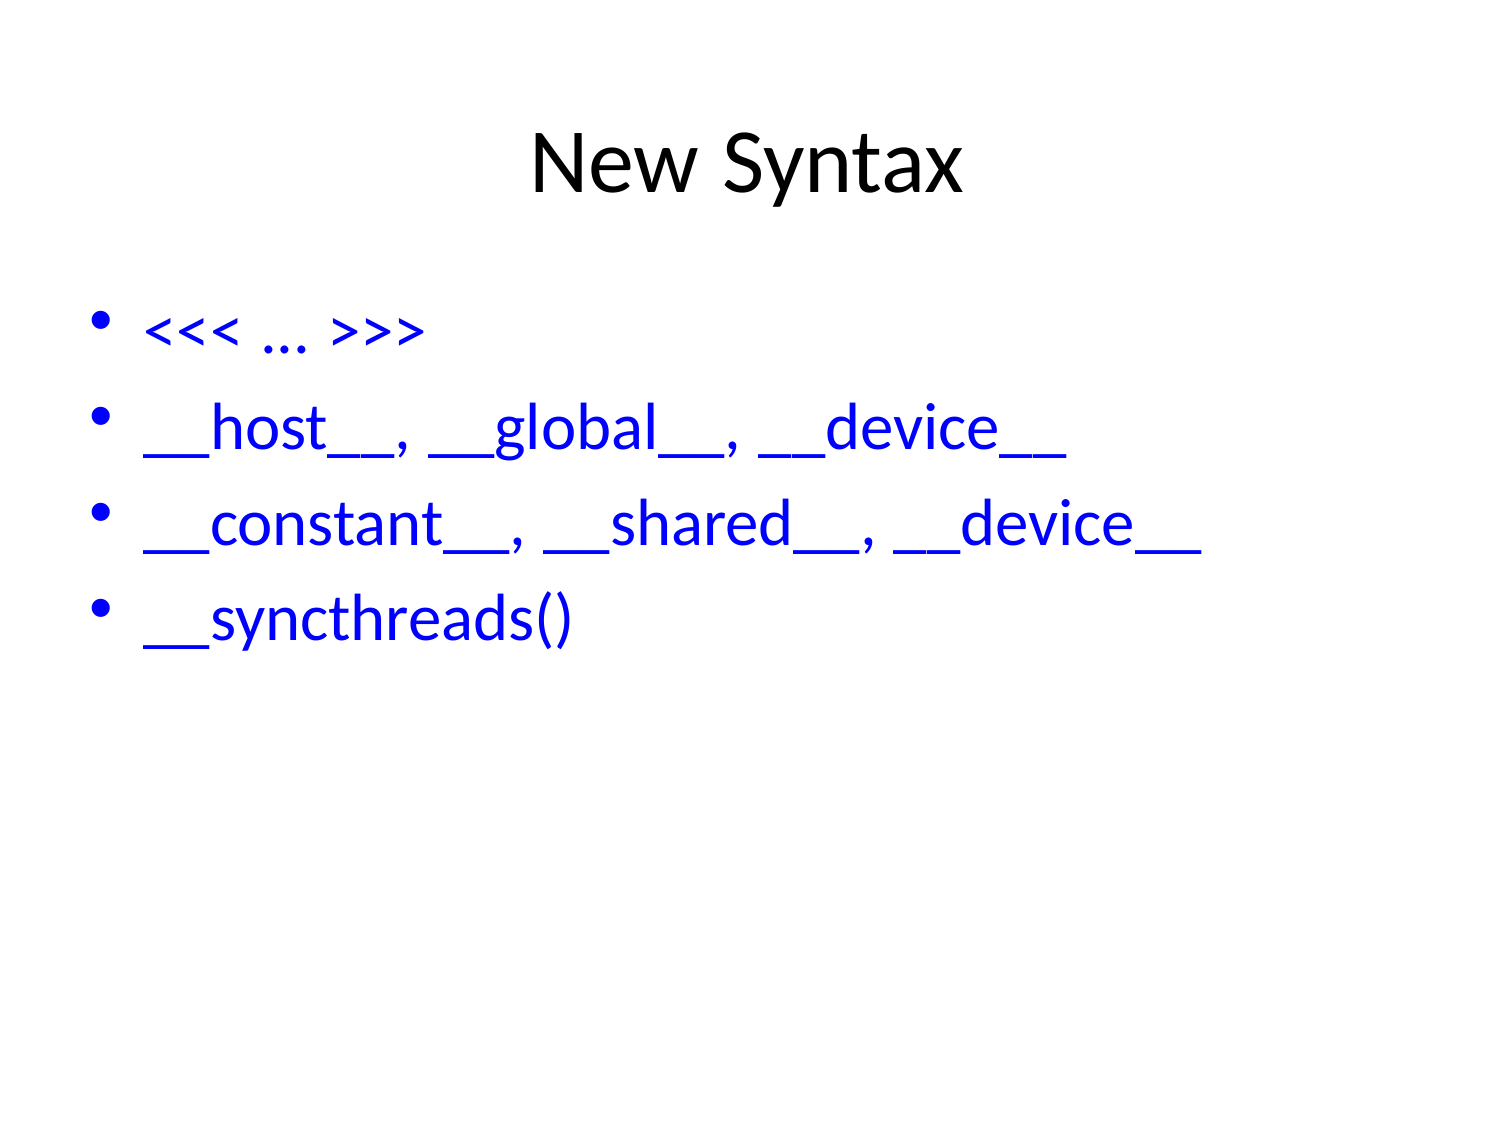

New Syntax

<<< ... >>>

__host__, __global__, __device__

__constant__, __shared__, __device__

__syncthreads()
•

•

•

•